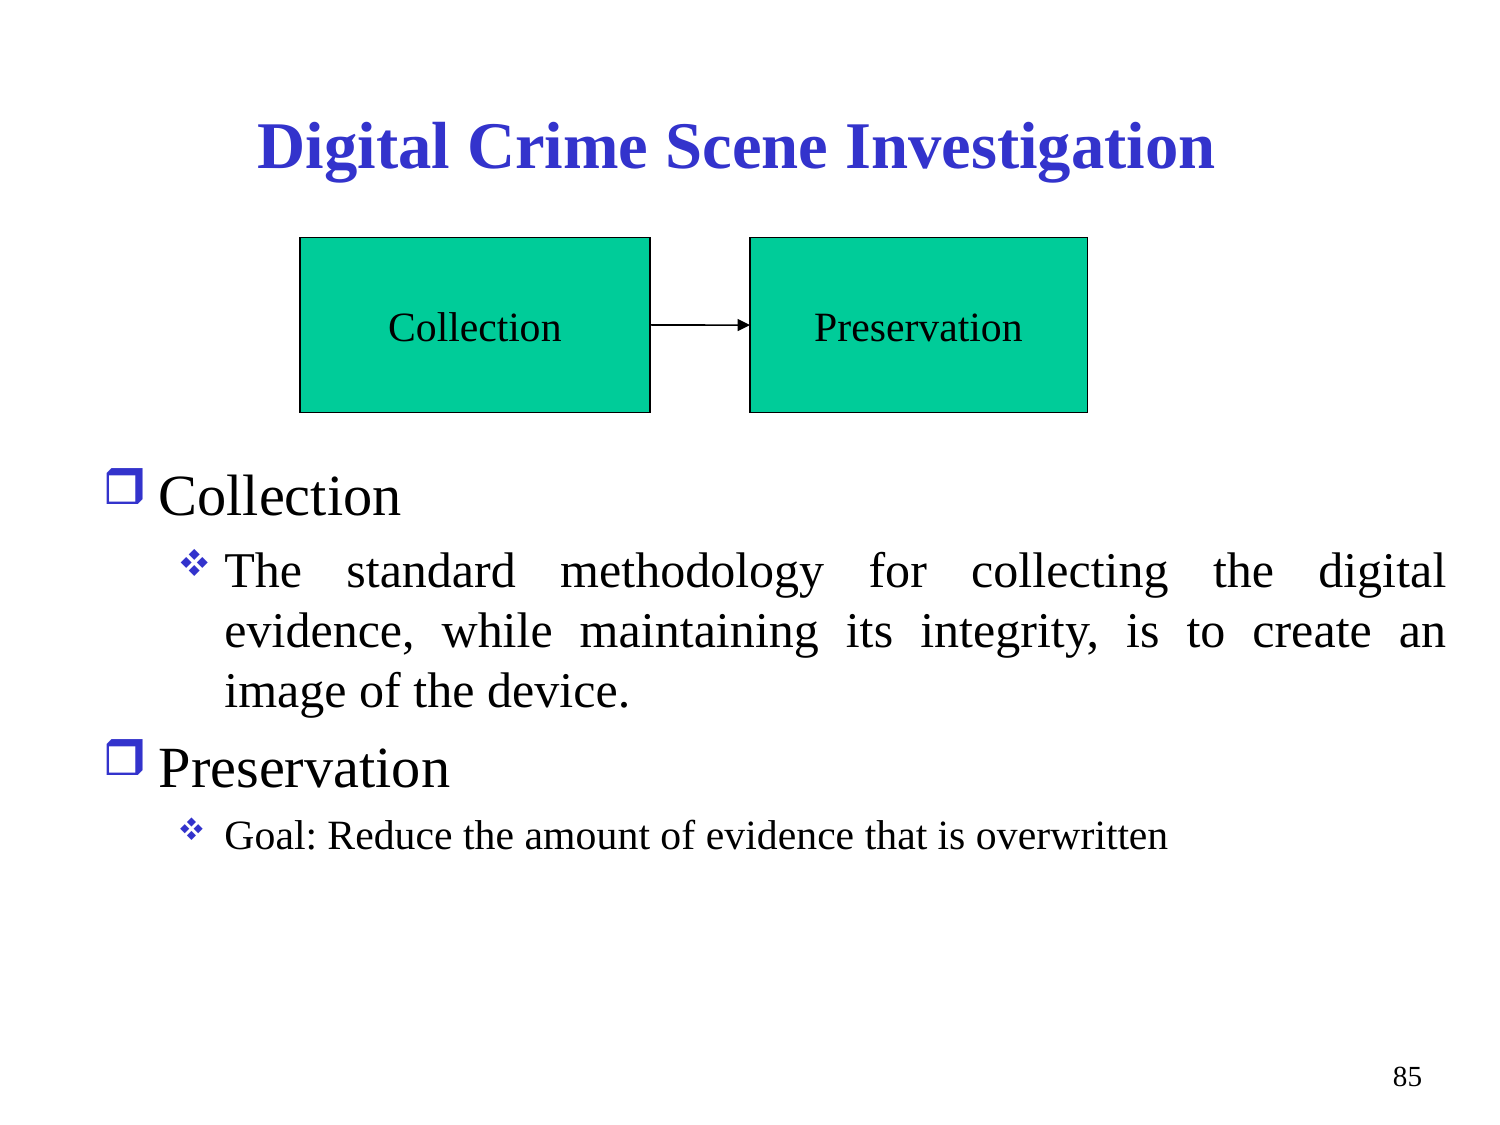

# Digital Crime Scene Investigation
Collection
Preservation

Collection
The standard methodology for collecting the digital evidence, while maintaining its integrity, is to create an image of the device.
Preservation
Goal: Reduce the amount of evidence that is overwritten
85